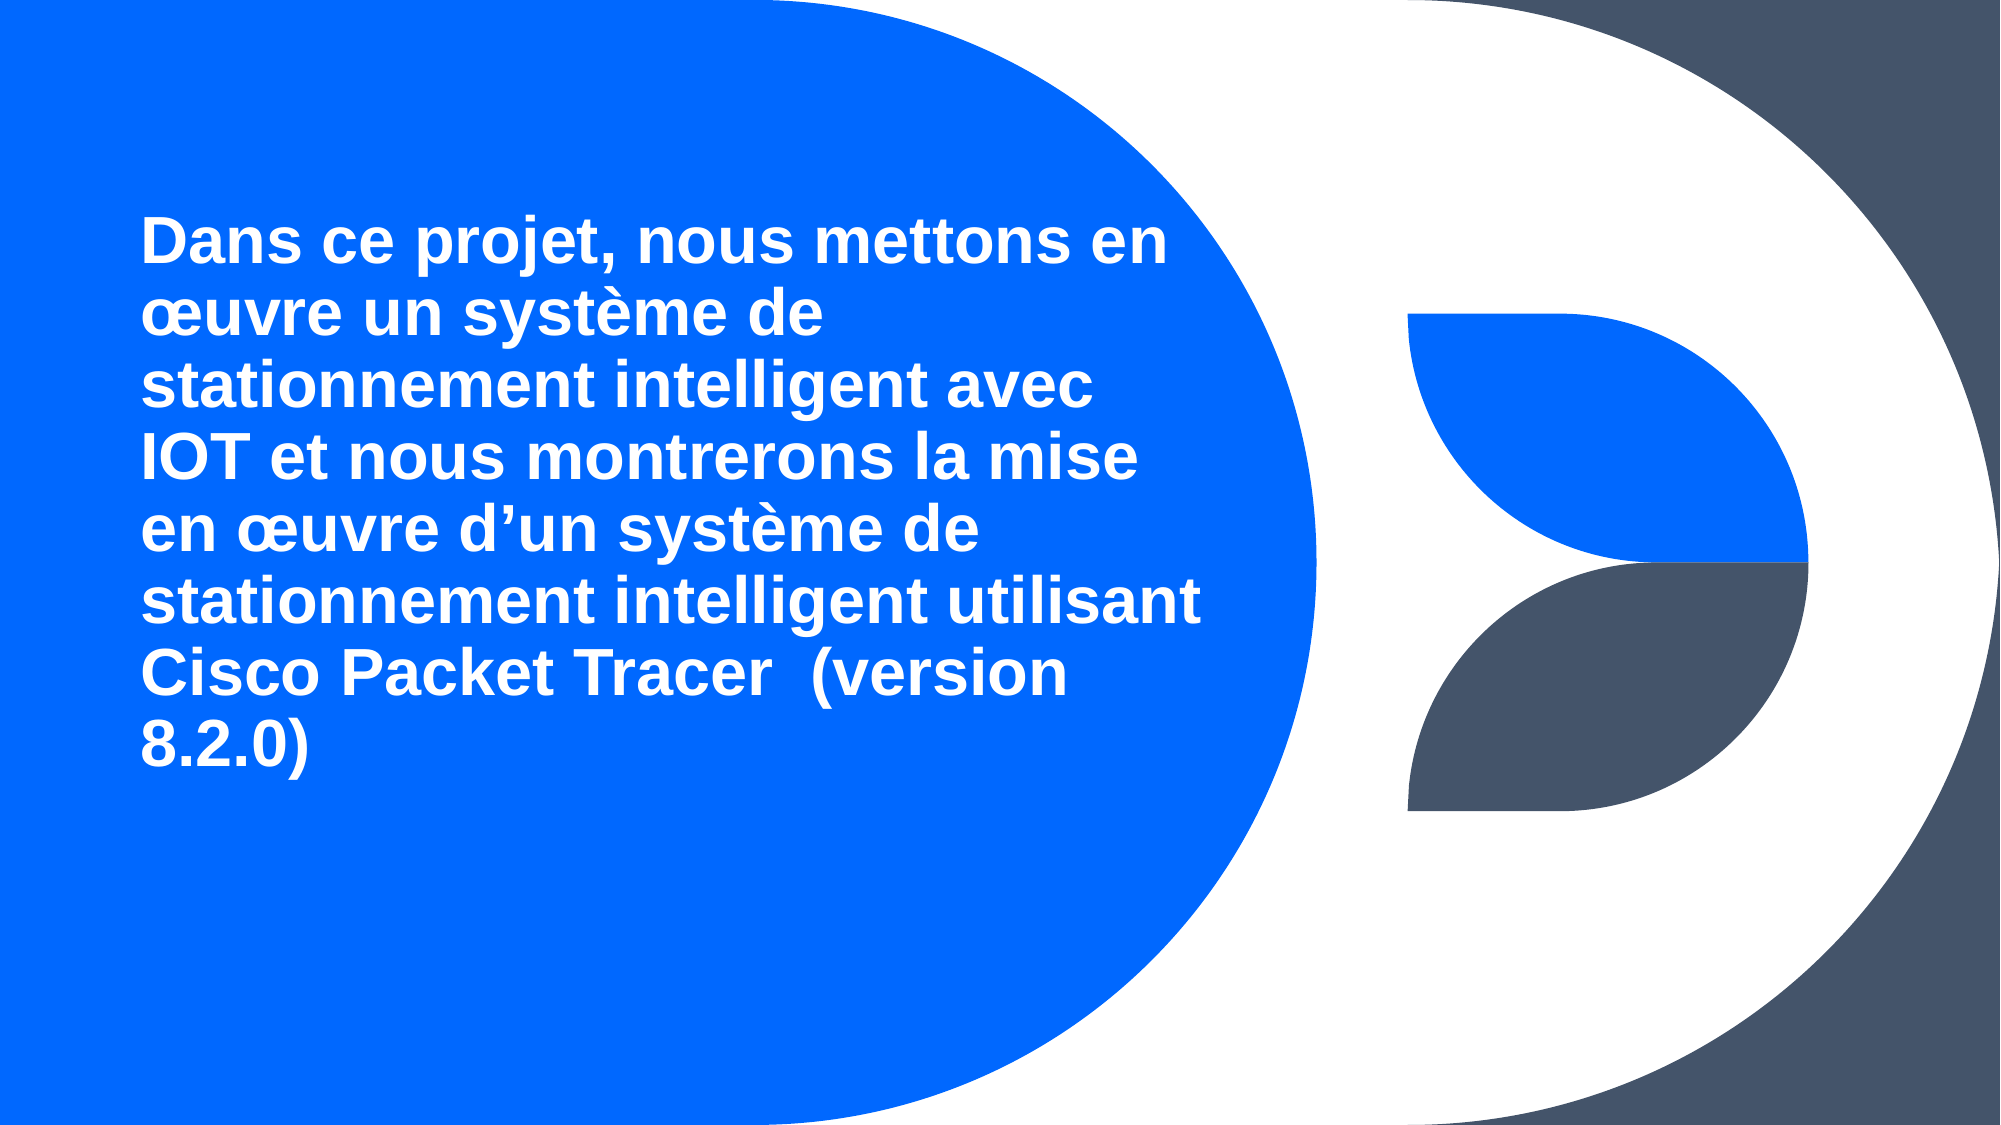

# Dans ce projet, nous mettons en œuvre un système de stationnement intelligent avec IOT et nous montrerons la mise en œuvre d’un système de stationnement intelligent utilisant Cisco Packet Tracer  (version 8.2.0)